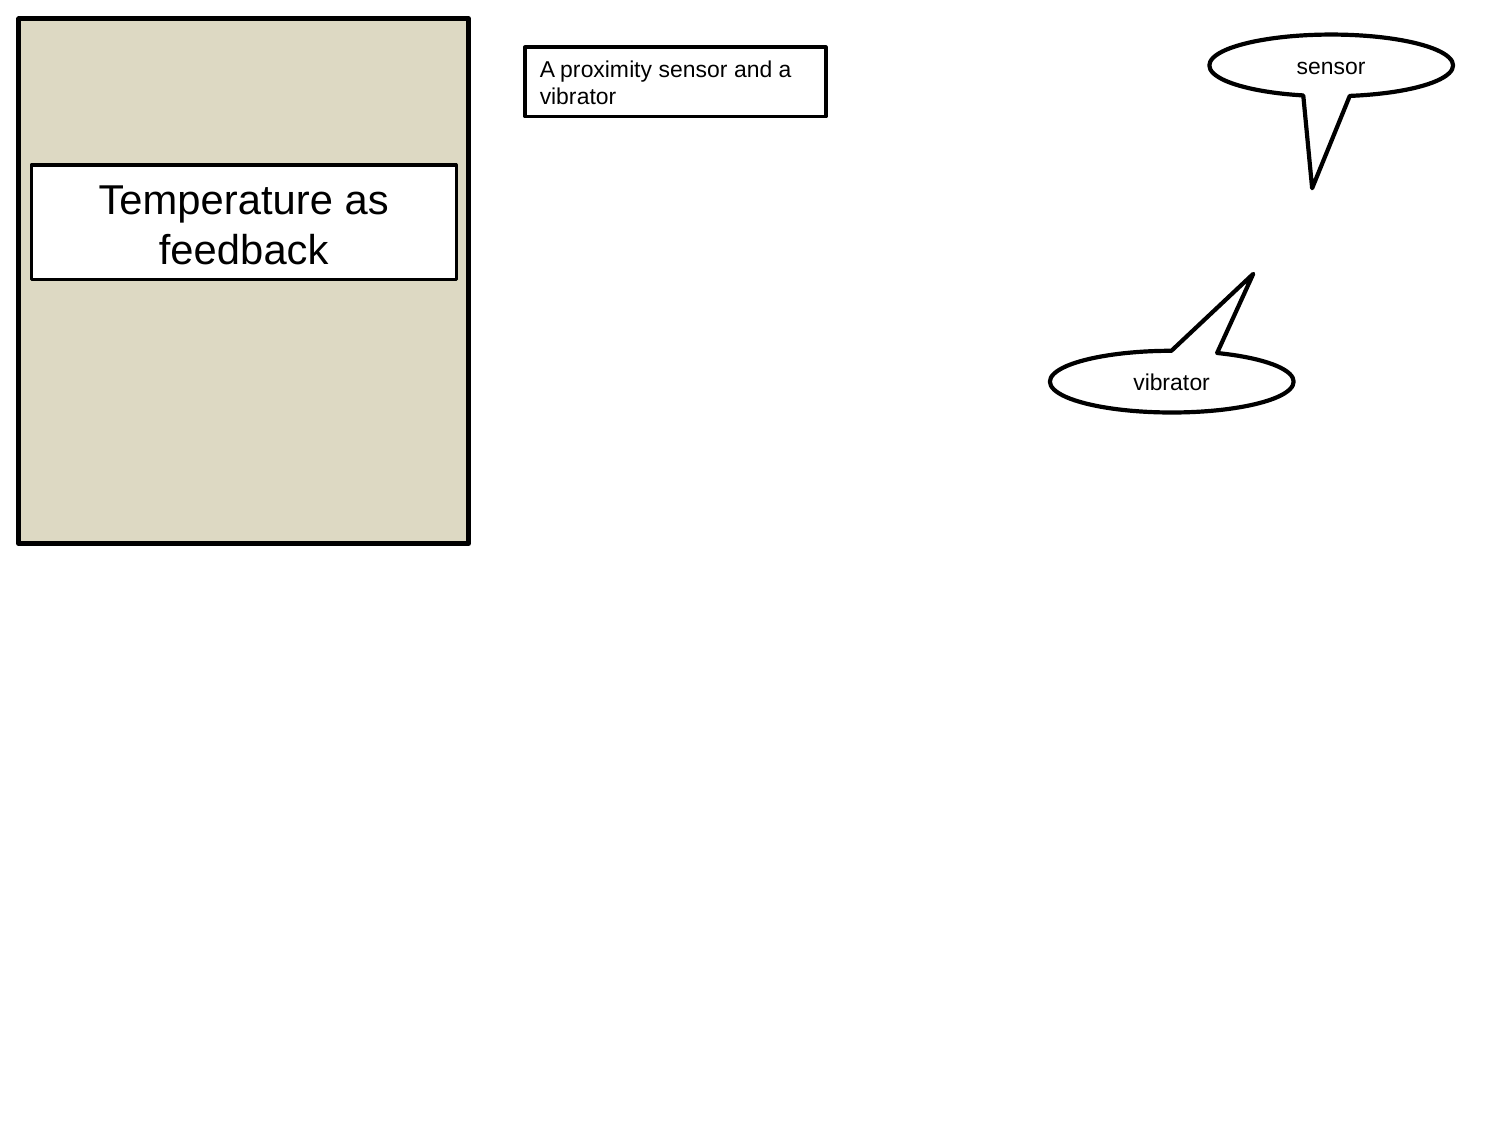

sensor
A proximity sensor and a vibrator
Temperature as feedback
vibrator